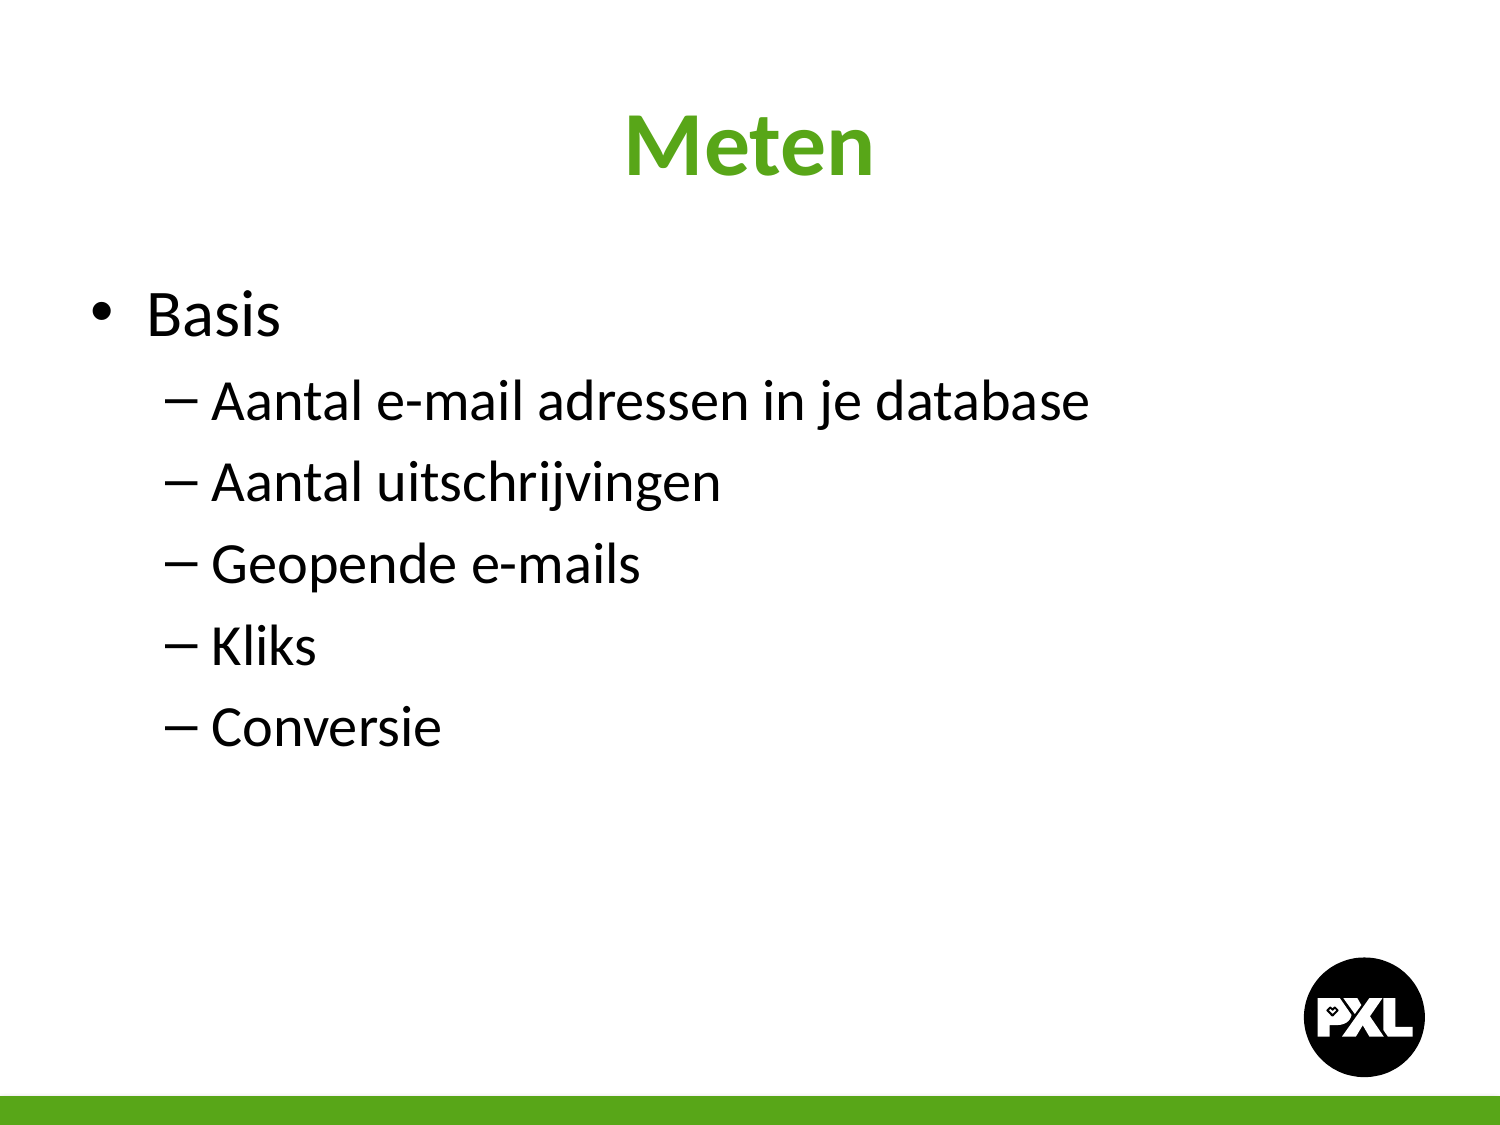

# Meten
Basis
Aantal e-mail adressen in je database
Aantal uitschrijvingen
Geopende e-mails
Kliks
Conversie